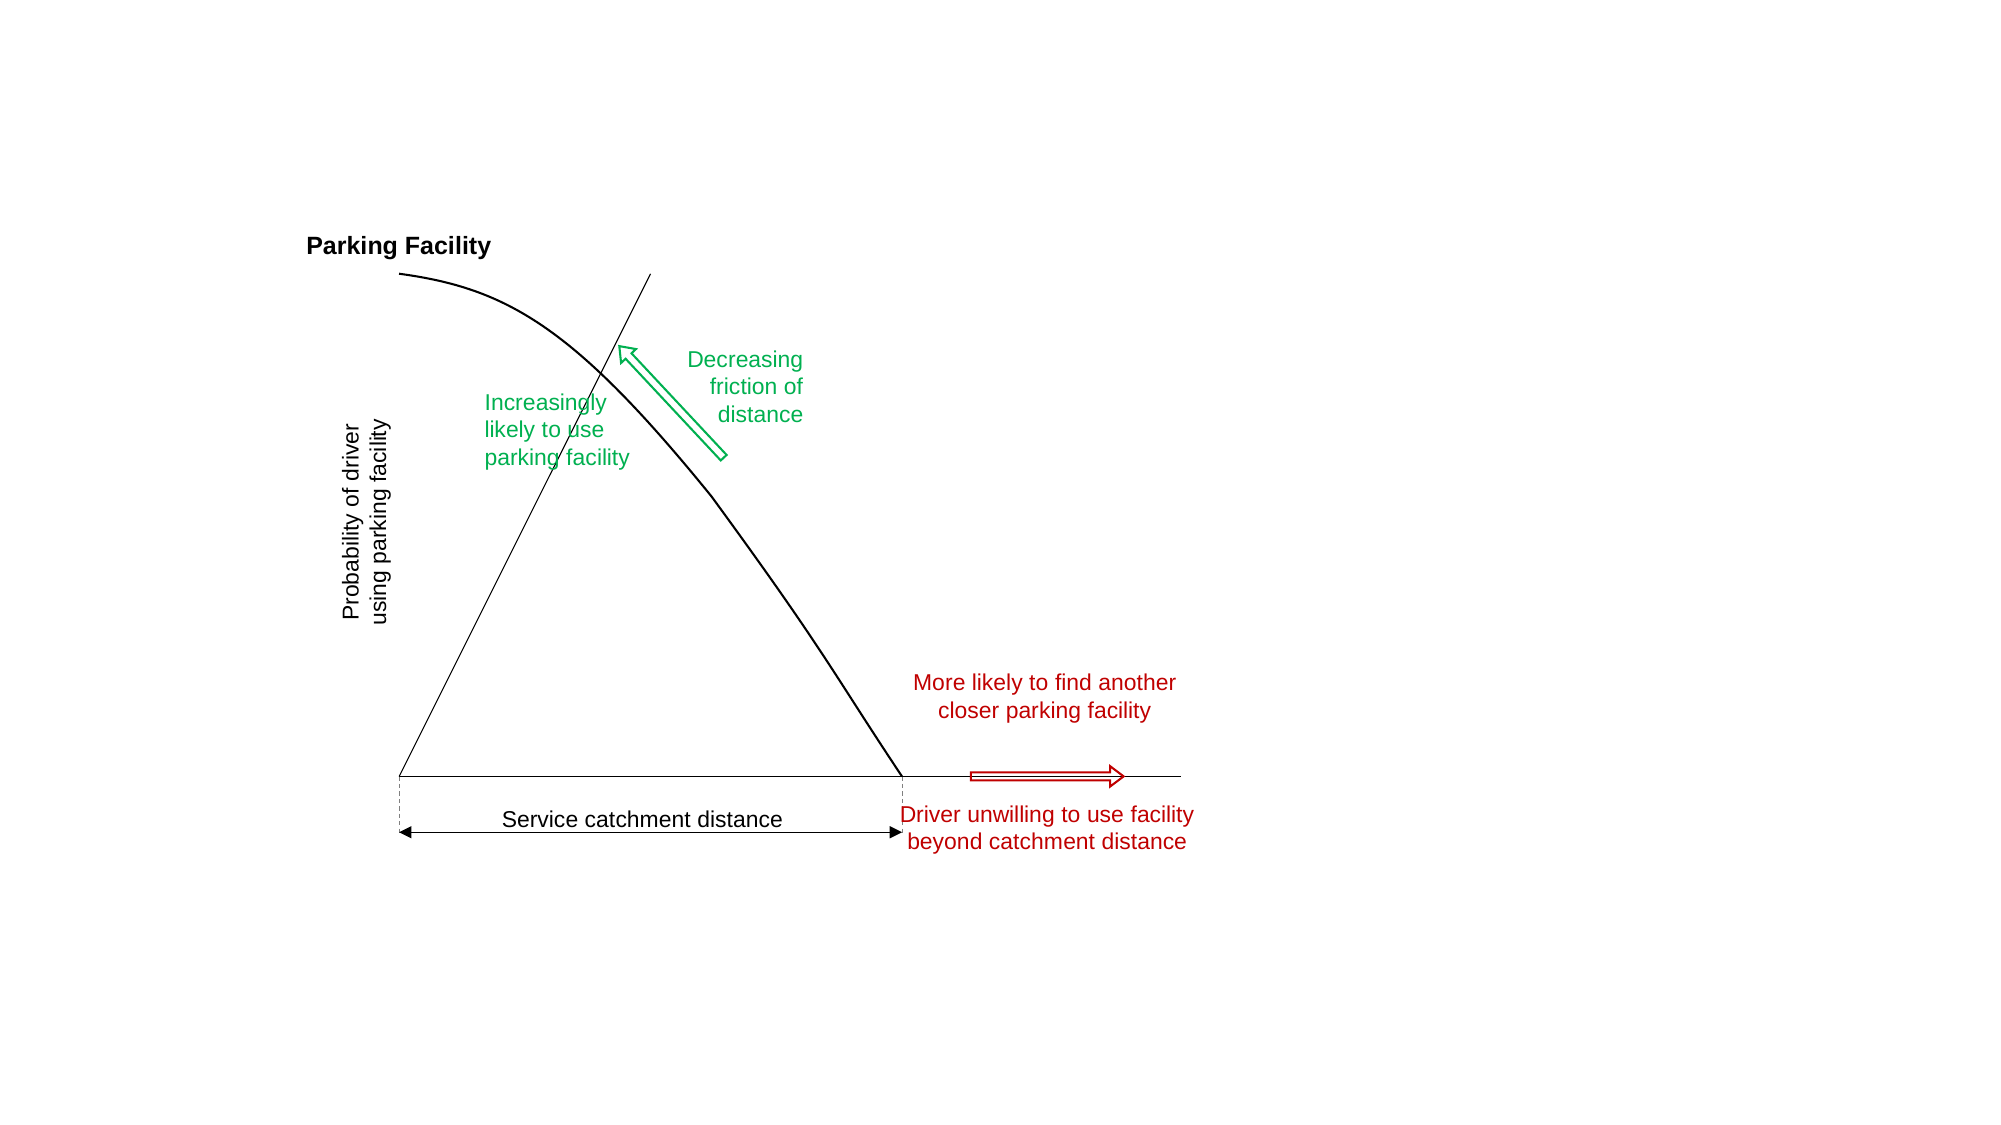

Parking Facility

Decreasing friction of distance
Increasingly likely to use parking facility
Probability of driver using parking facility
More likely to find another closer parking facility

Driver unwilling to use facility beyond catchment distance
Service catchment distance